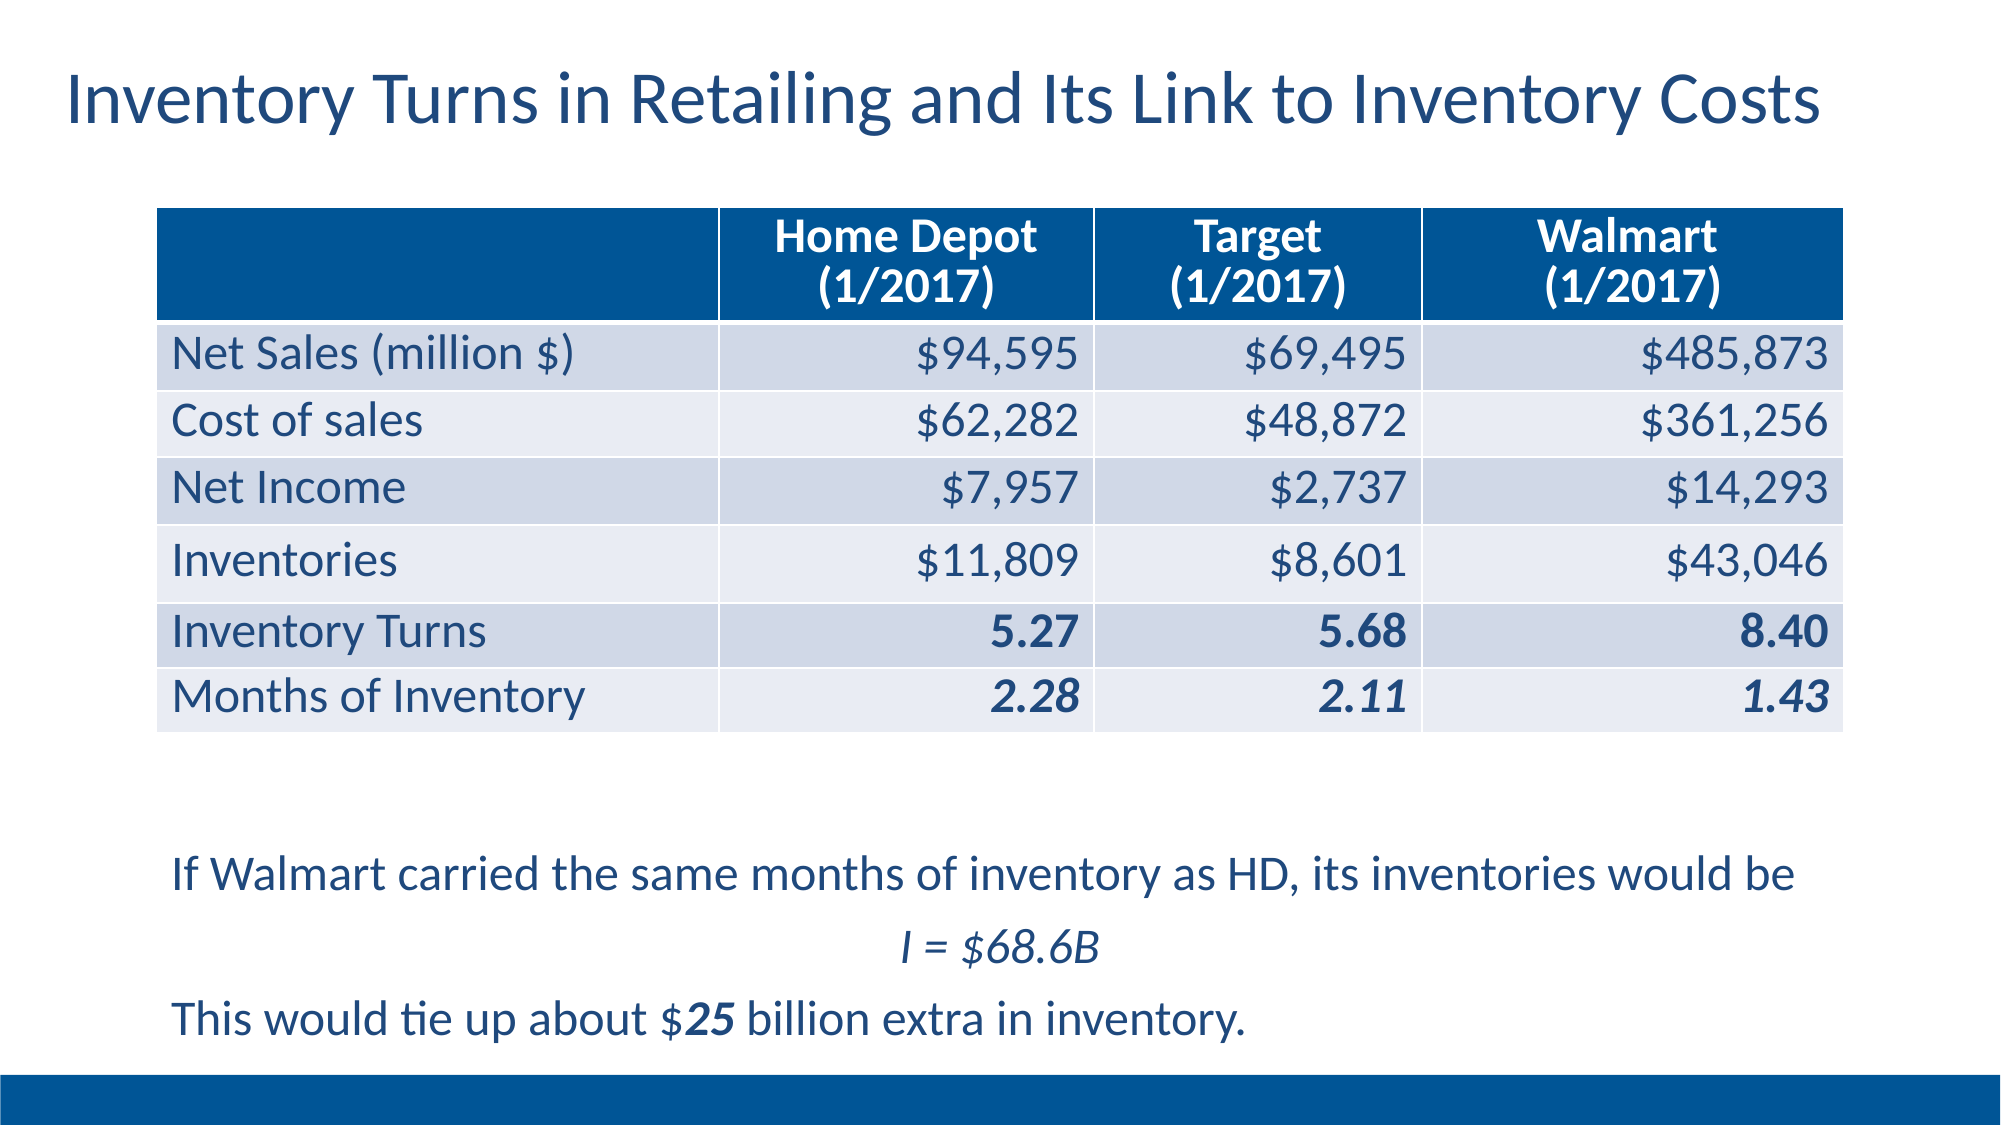

# Inventory Turns in Retailing and Its Link to Inventory Costs
|  | Home Depot (1/2017) | Target (1/2017) | Walmart (1/2017) |
| --- | --- | --- | --- |
| Net Sales (million $) | $94,595 | $69,495 | $485,873 |
| Cost of sales | $62,282 | $48,872 | $361,256 |
| Net Income | $7,957 | $2,737 | $14,293 |
| Inventories | $11,809 | $8,601 | $43,046 |
| Inventory Turns | 5.27 | 5.68 | 8.40 |
| Months of Inventory | 2.28 | 2.11 | 1.43 |
If Walmart carried the same months of inventory as HD, its inventories would be
I = $68.6B
This would tie up about $25 billion extra in inventory.